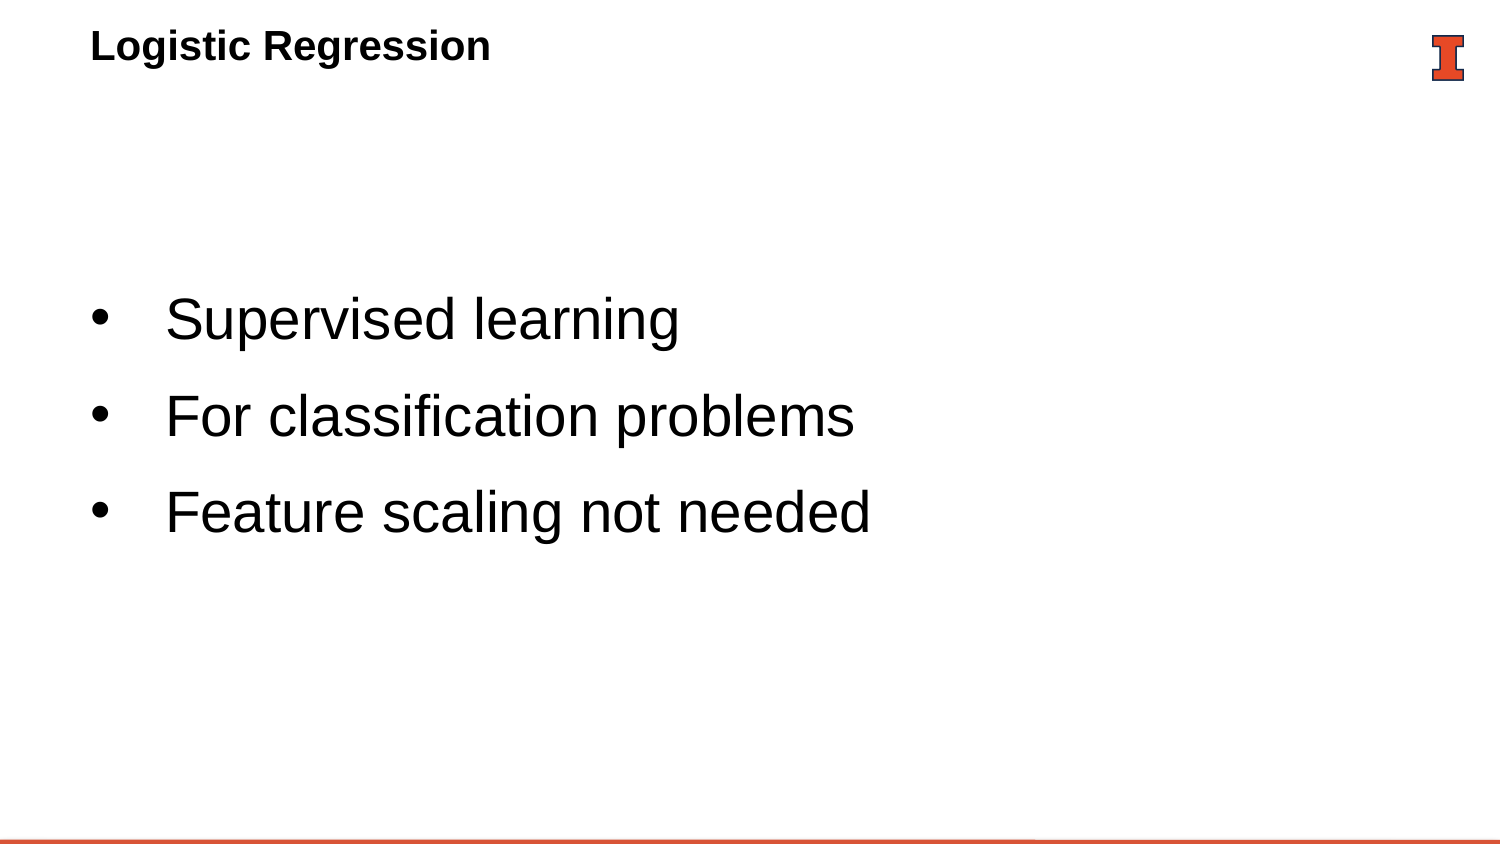

# Logistic Regression
Supervised learning
For classification problems
Feature scaling not needed